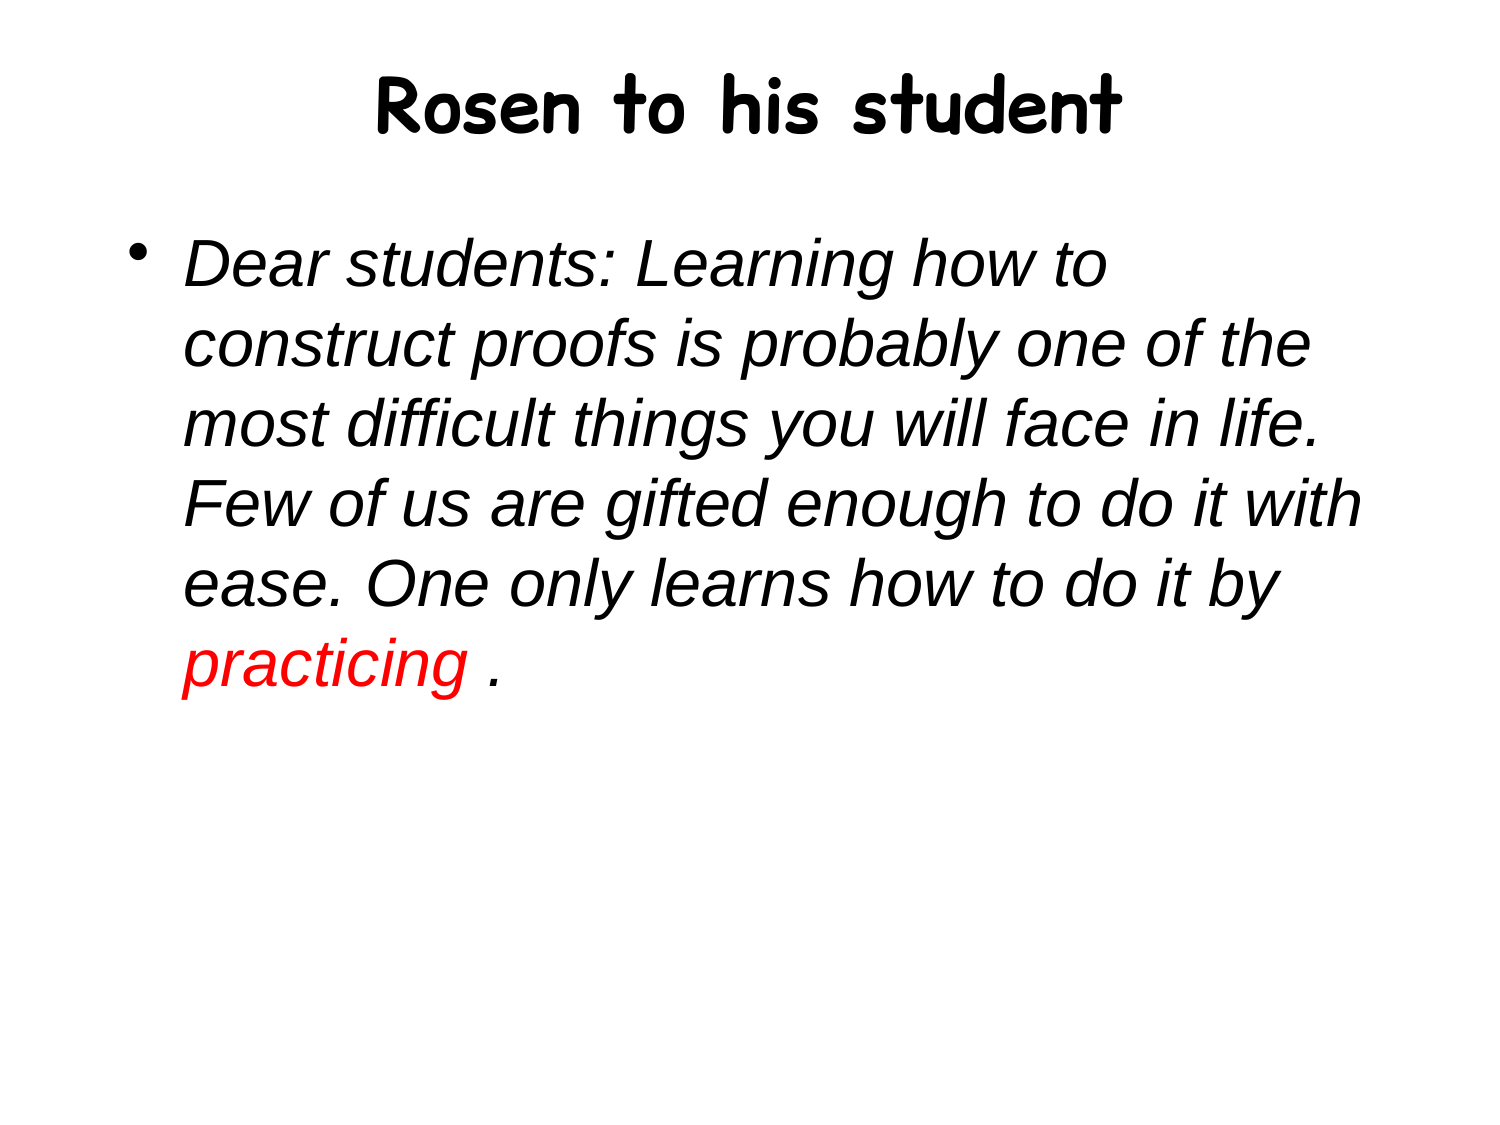

Rosen to his student
Dear students: Learning how to construct proofs is probably one of the most difficult things you will face in life. Few of us are gifted enough to do it with ease. One only learns how to do it by practicing .
P. 1